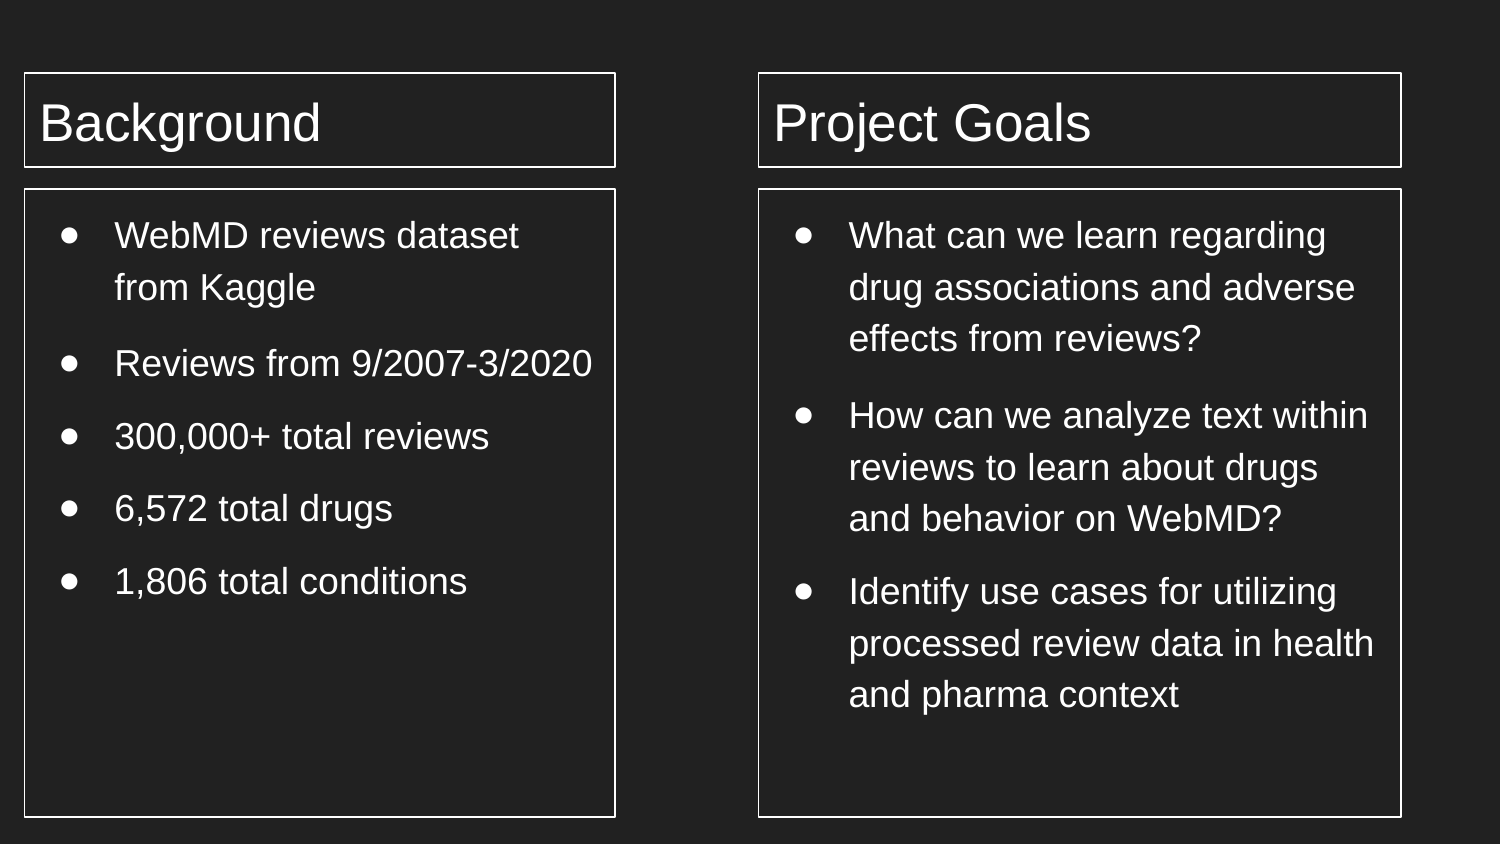

# Background
Project Goals
WebMD reviews dataset from Kaggle
Reviews from 9/2007-3/2020
300,000+ total reviews
6,572 total drugs
1,806 total conditions
What can we learn regarding drug associations and adverse effects from reviews?
How can we analyze text within reviews to learn about drugs and behavior on WebMD?
Identify use cases for utilizing processed review data in health and pharma context